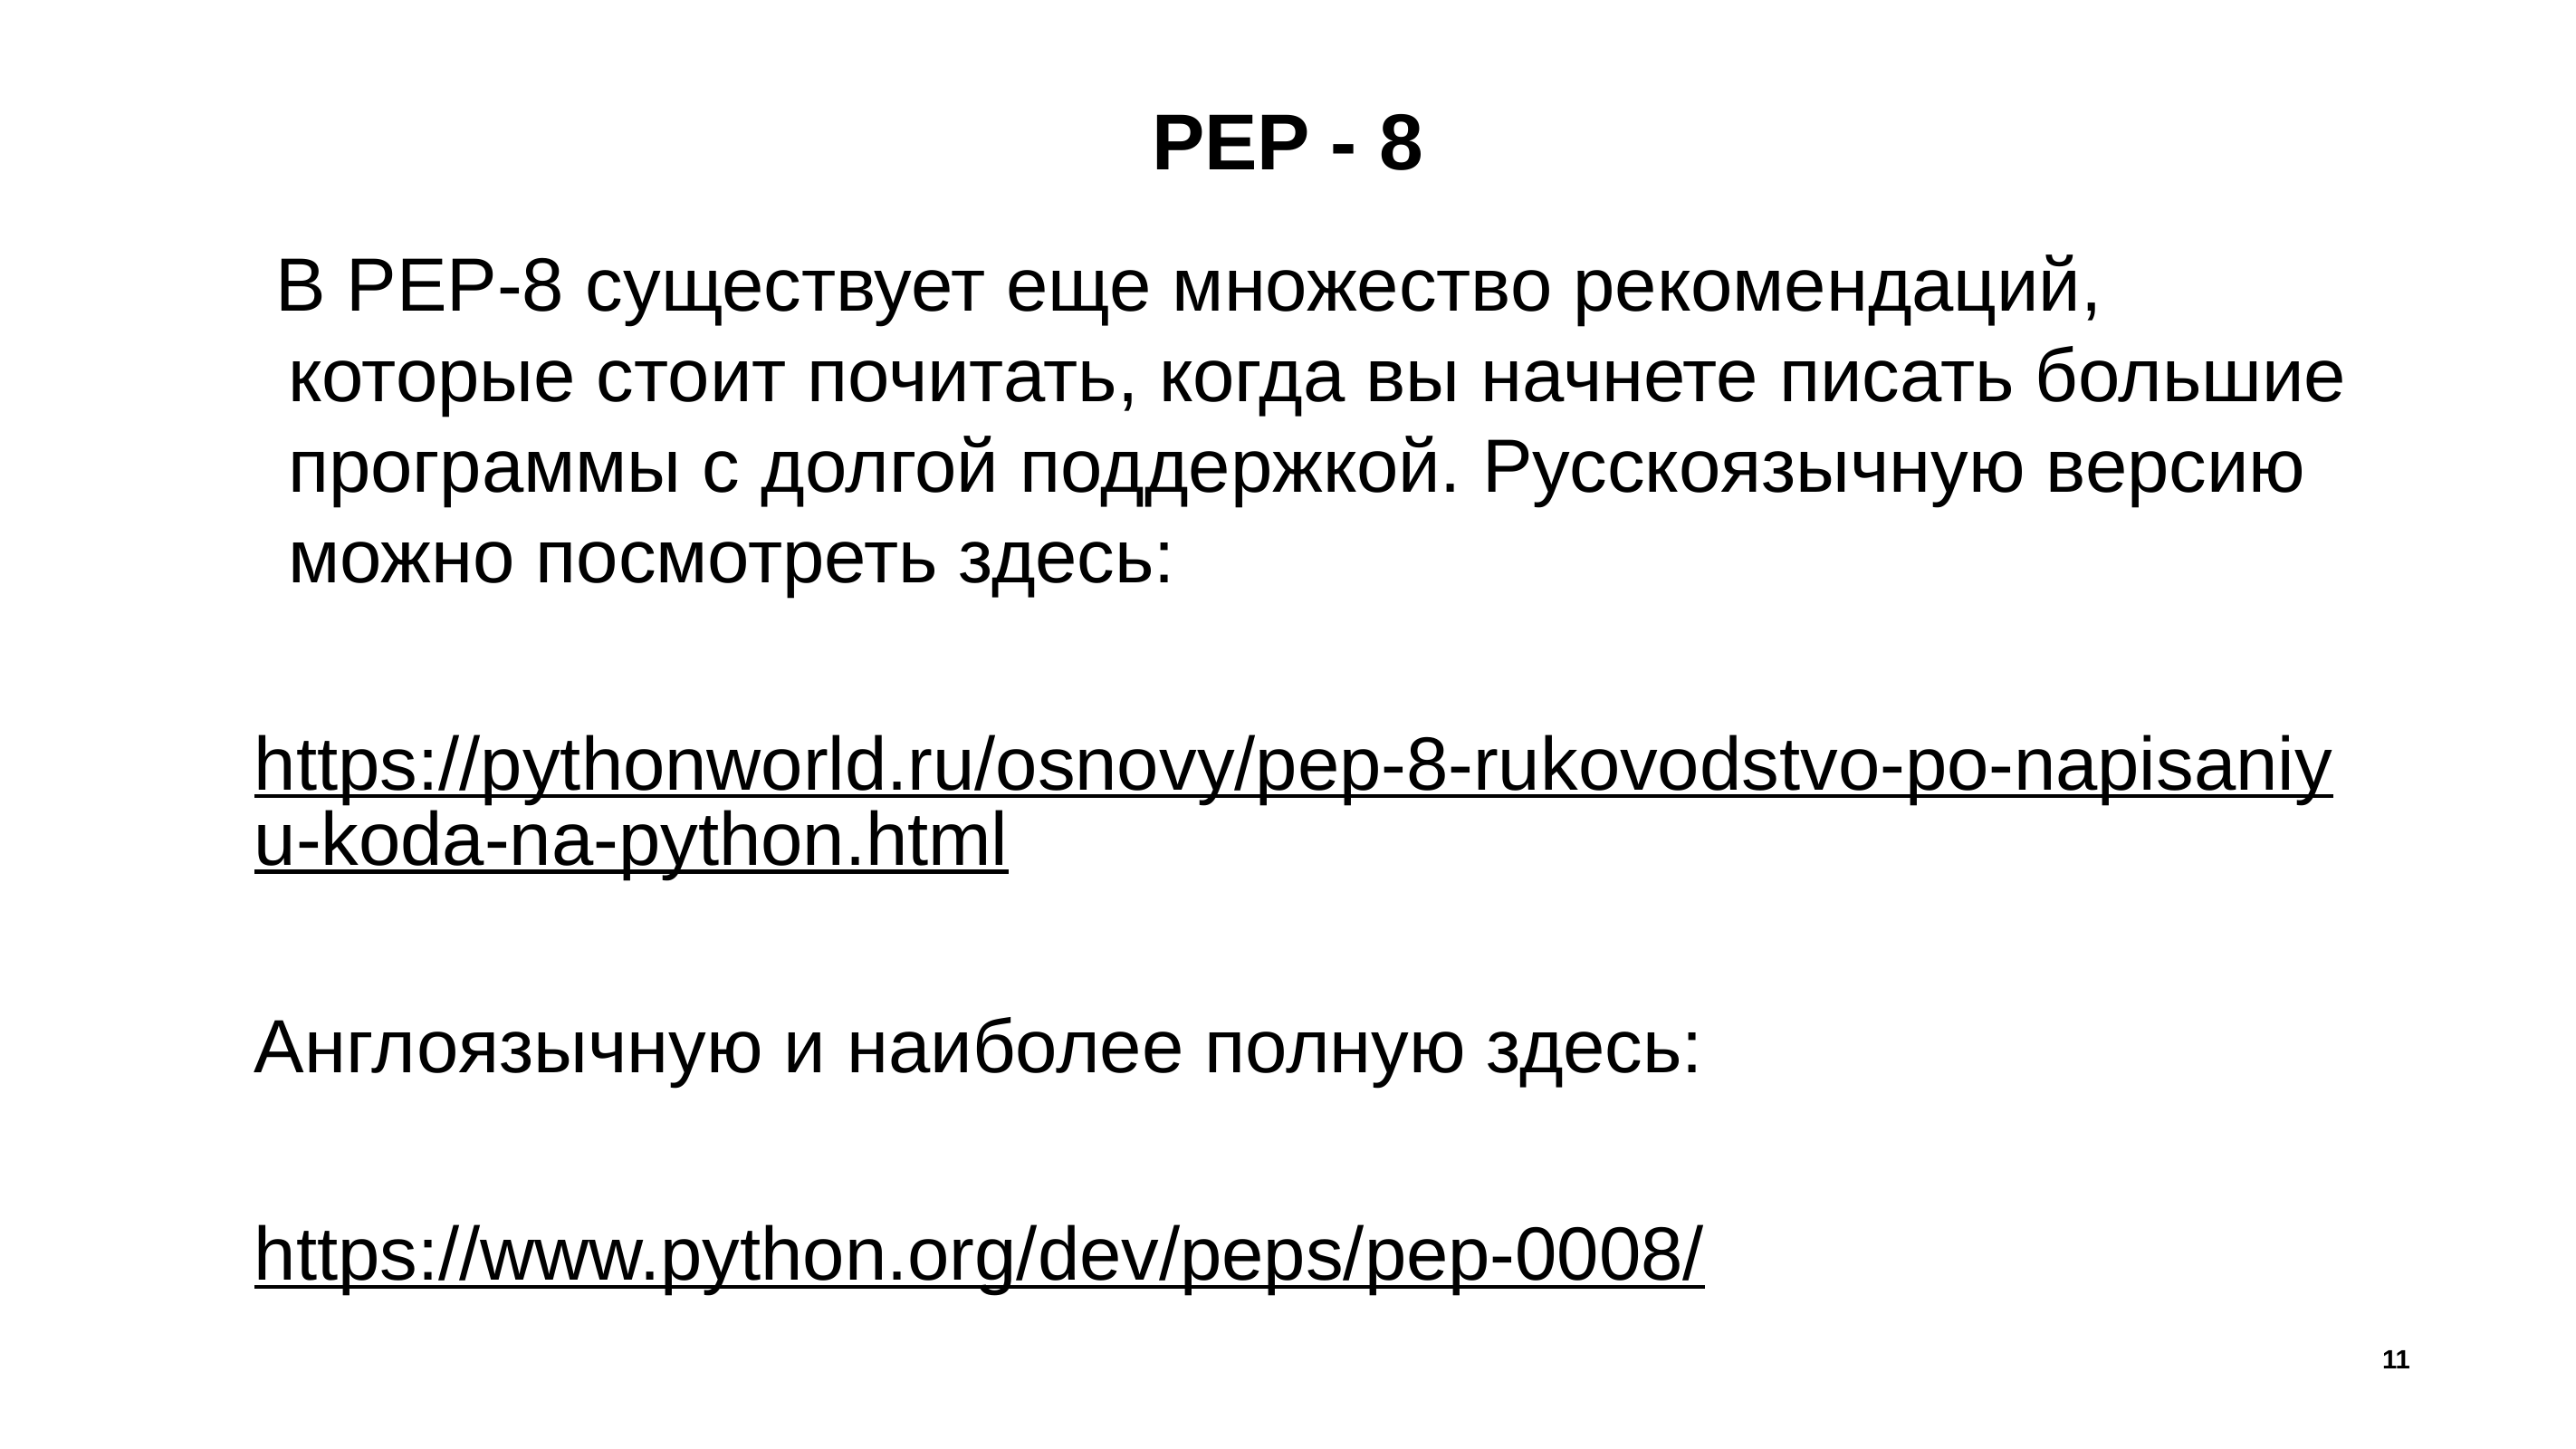

# PEP - 8
 В PEP-8 существует еще множество рекомендаций, которые стоит почитать, когда вы начнете писать большие программы с долгой поддержкой. Русскоязычную версию можно посмотреть здесь:

https://pythonworld.ru/osnovy/pep-8-rukovodstvo-po-napisaniyu-koda-na-python.html

Англоязычную и наиболее полную здесь:

https://www.python.org/dev/peps/pep-0008/
11